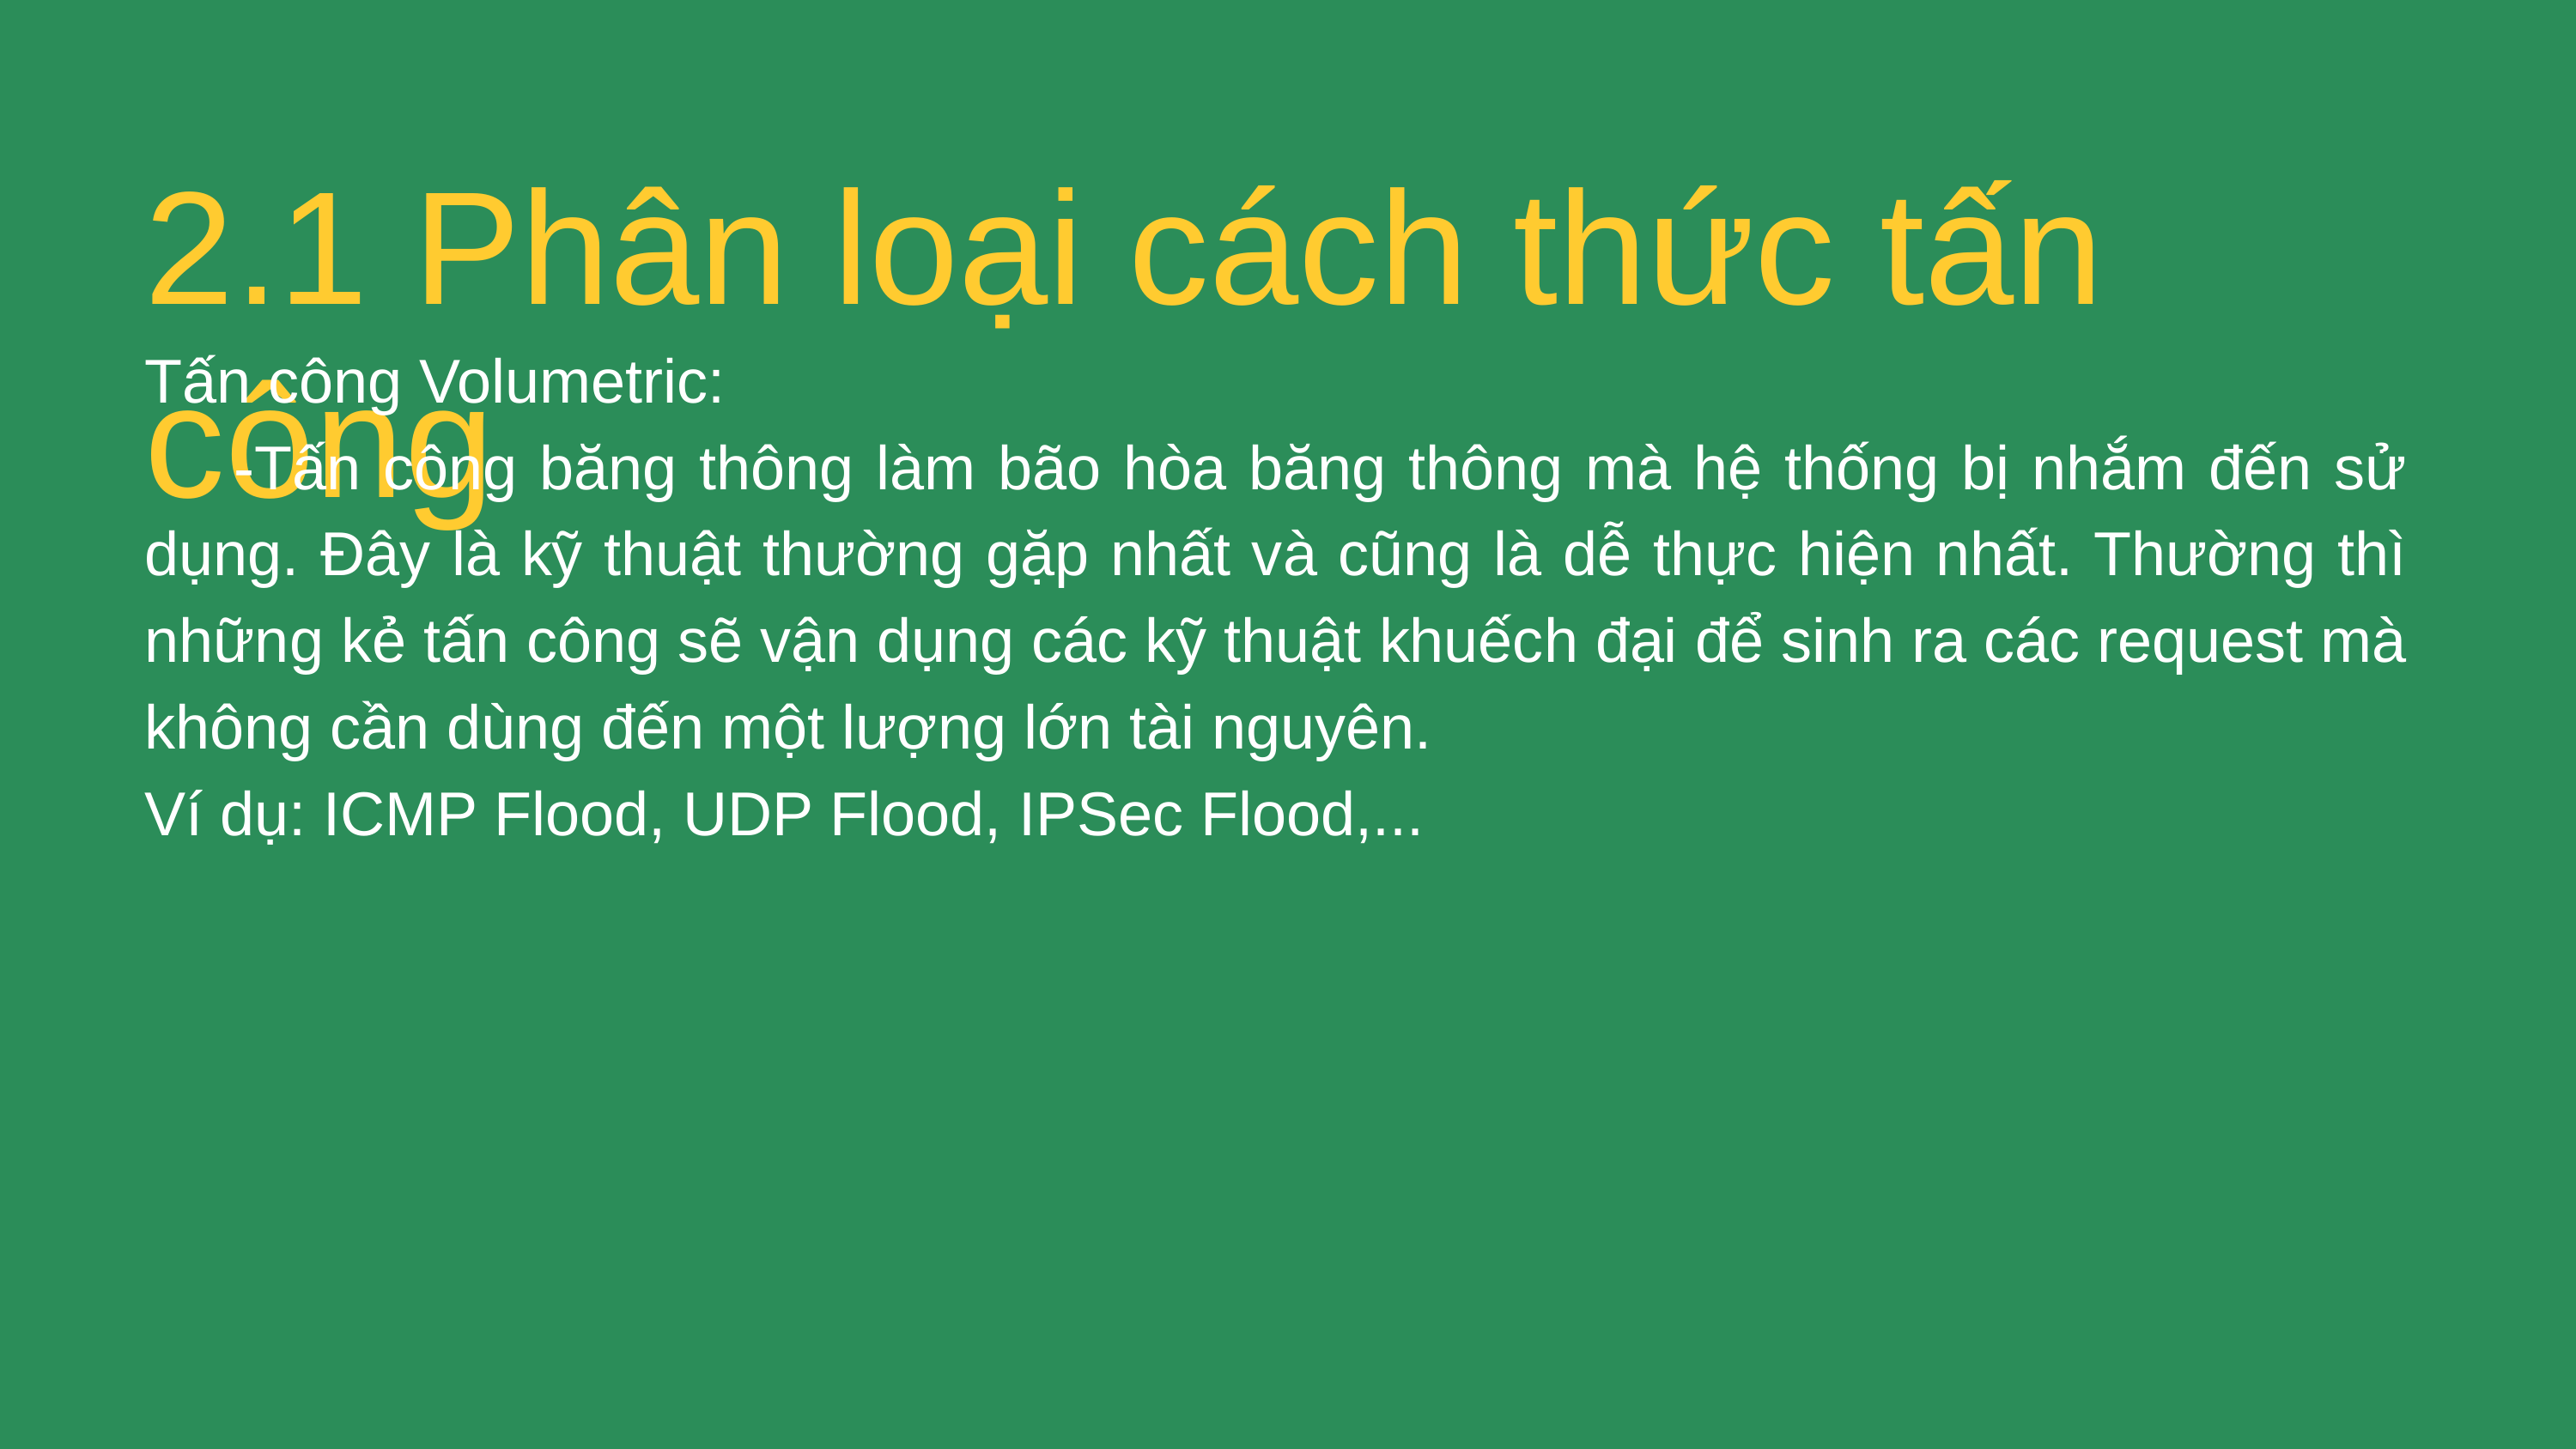

2.1 Phân loại cách thức tấn công
Tấn công Volumetric:
    -Tấn công băng thông làm bão hòa băng thông mà hệ thống bị nhắm đến sử dụng. Đây là kỹ thuật thường gặp nhất và cũng là dễ thực hiện nhất. Thường thì những kẻ tấn công sẽ vận dụng các kỹ thuật khuếch đại để sinh ra các request mà không cần dùng đến một lượng lớn tài nguyên.
Ví dụ: ICMP Flood, UDP Flood, IPSec Flood,...